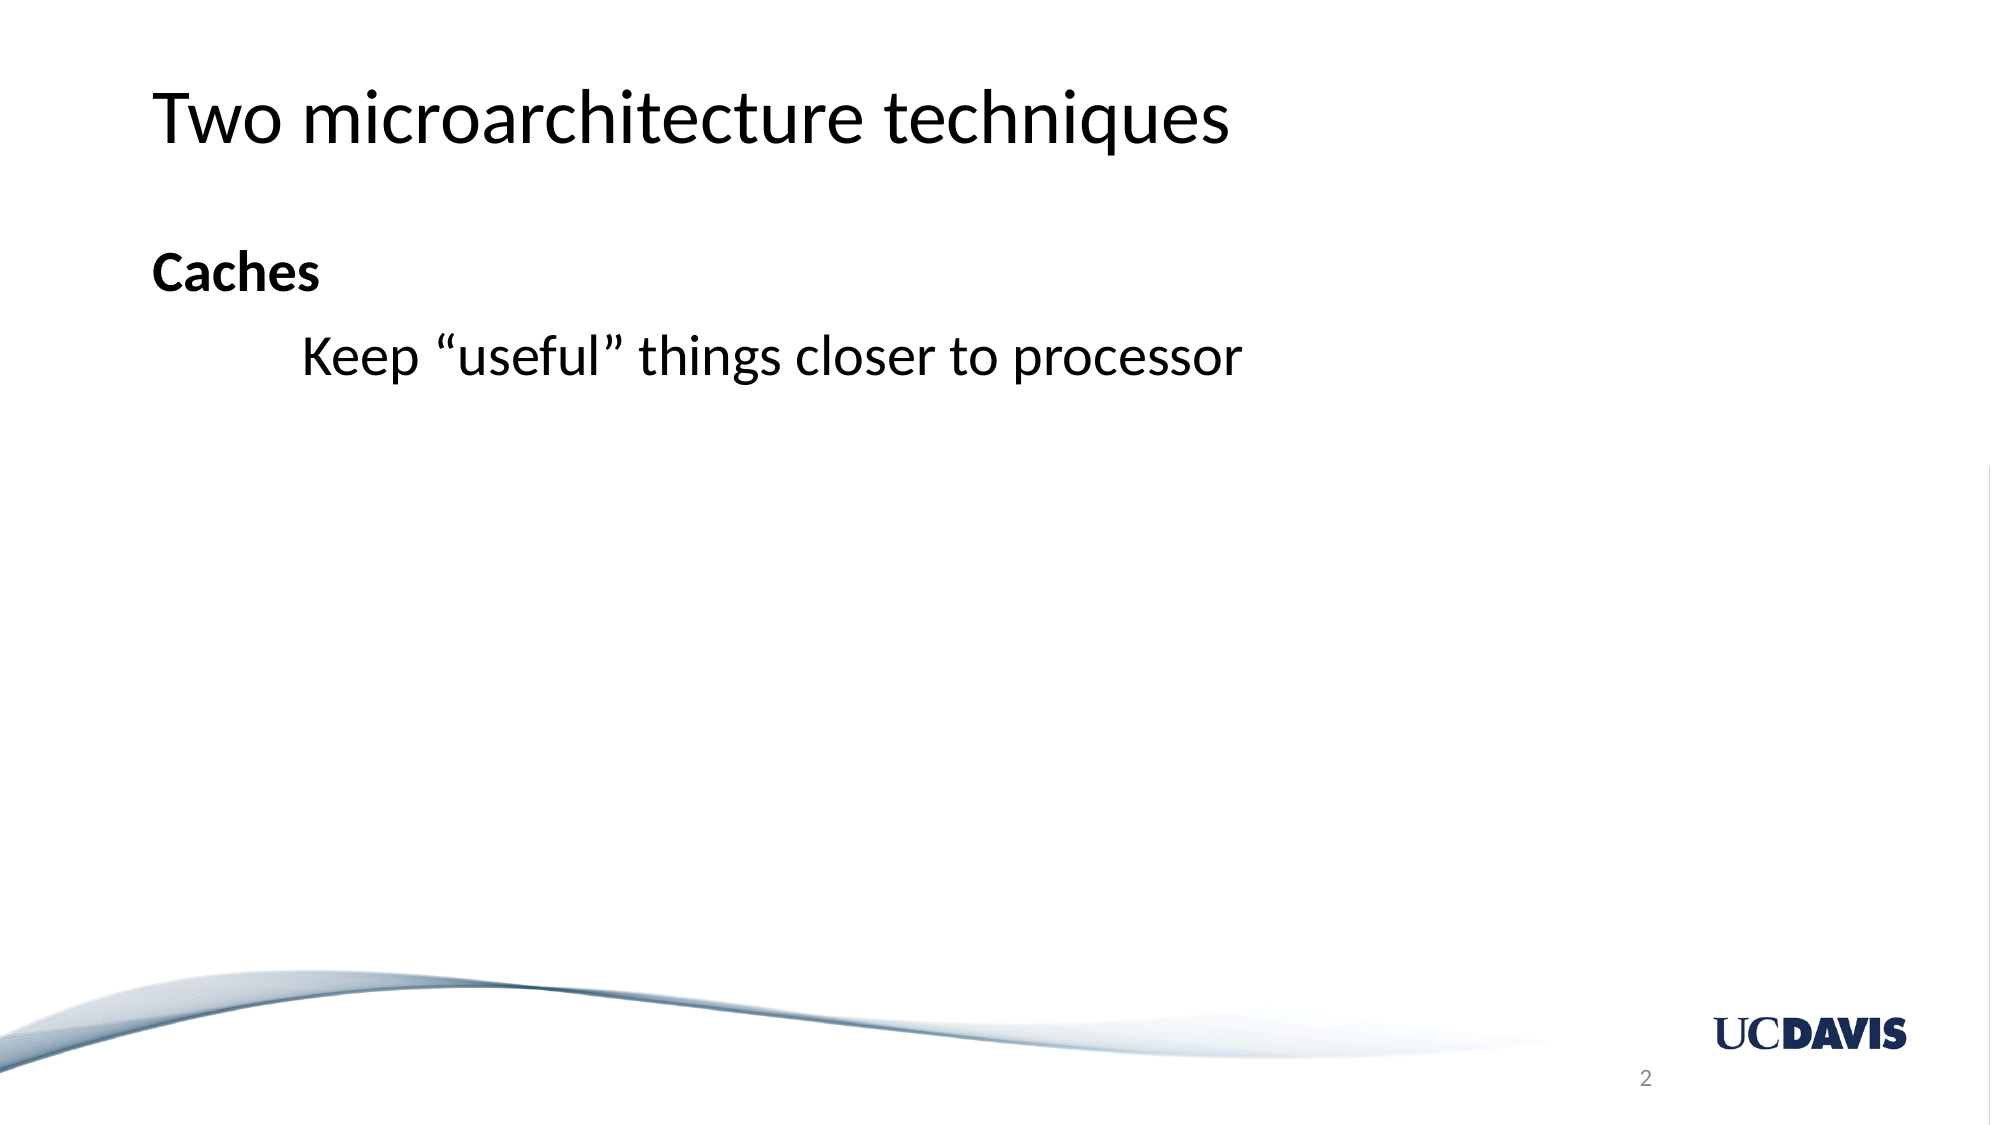

# Two microarchitecture techniques
Caches
	Keep “useful” things closer to processor

2